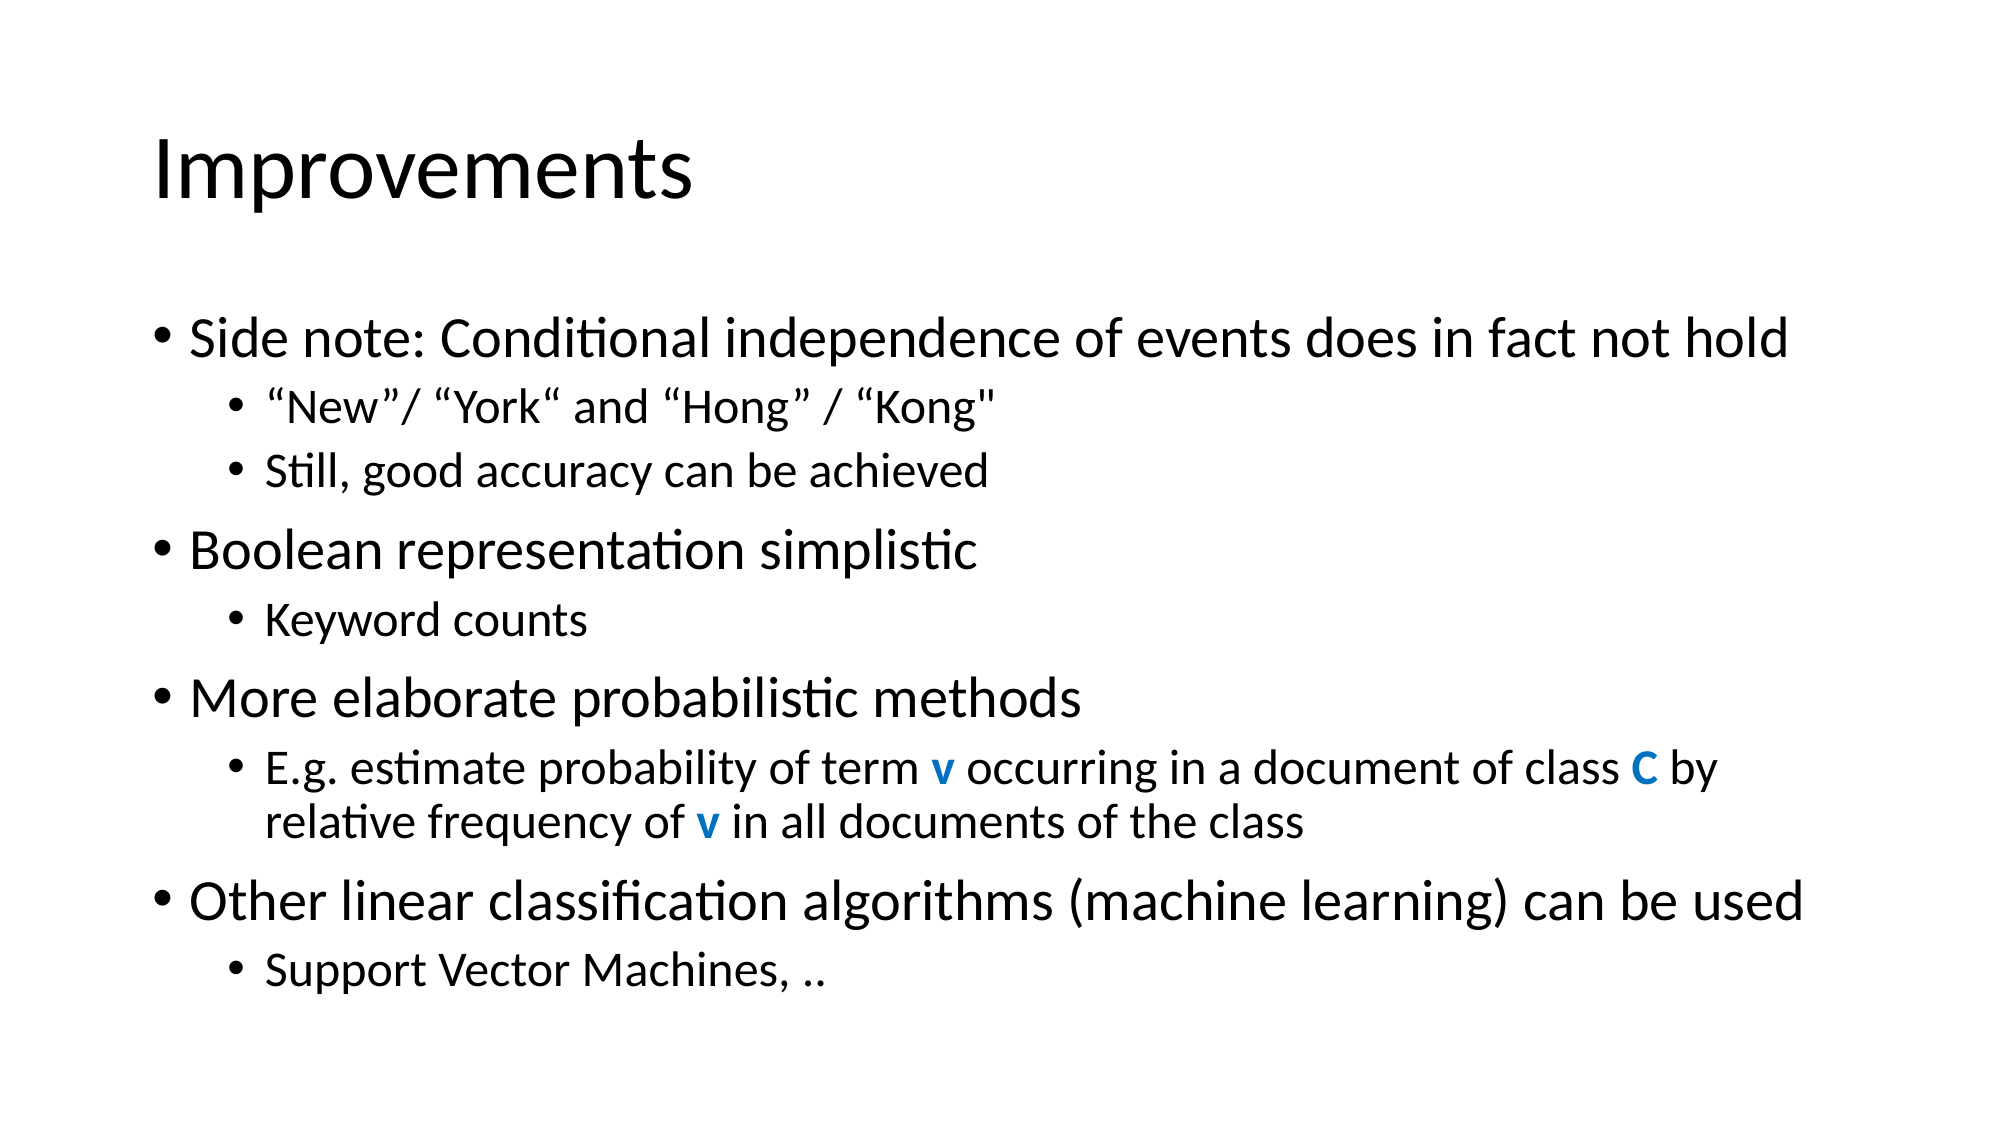

# Improvements
Side note: Conditional independence of events does in fact not hold
“New”/ “York“ and “Hong” / “Kong"
Still, good accuracy can be achieved
Boolean representation simplistic
Keyword counts
More elaborate probabilistic methods
E.g. estimate probability of term v occurring in a document of class C by relative frequency of v in all documents of the class
Other linear classification algorithms (machine learning) can be used
Support Vector Machines, ..